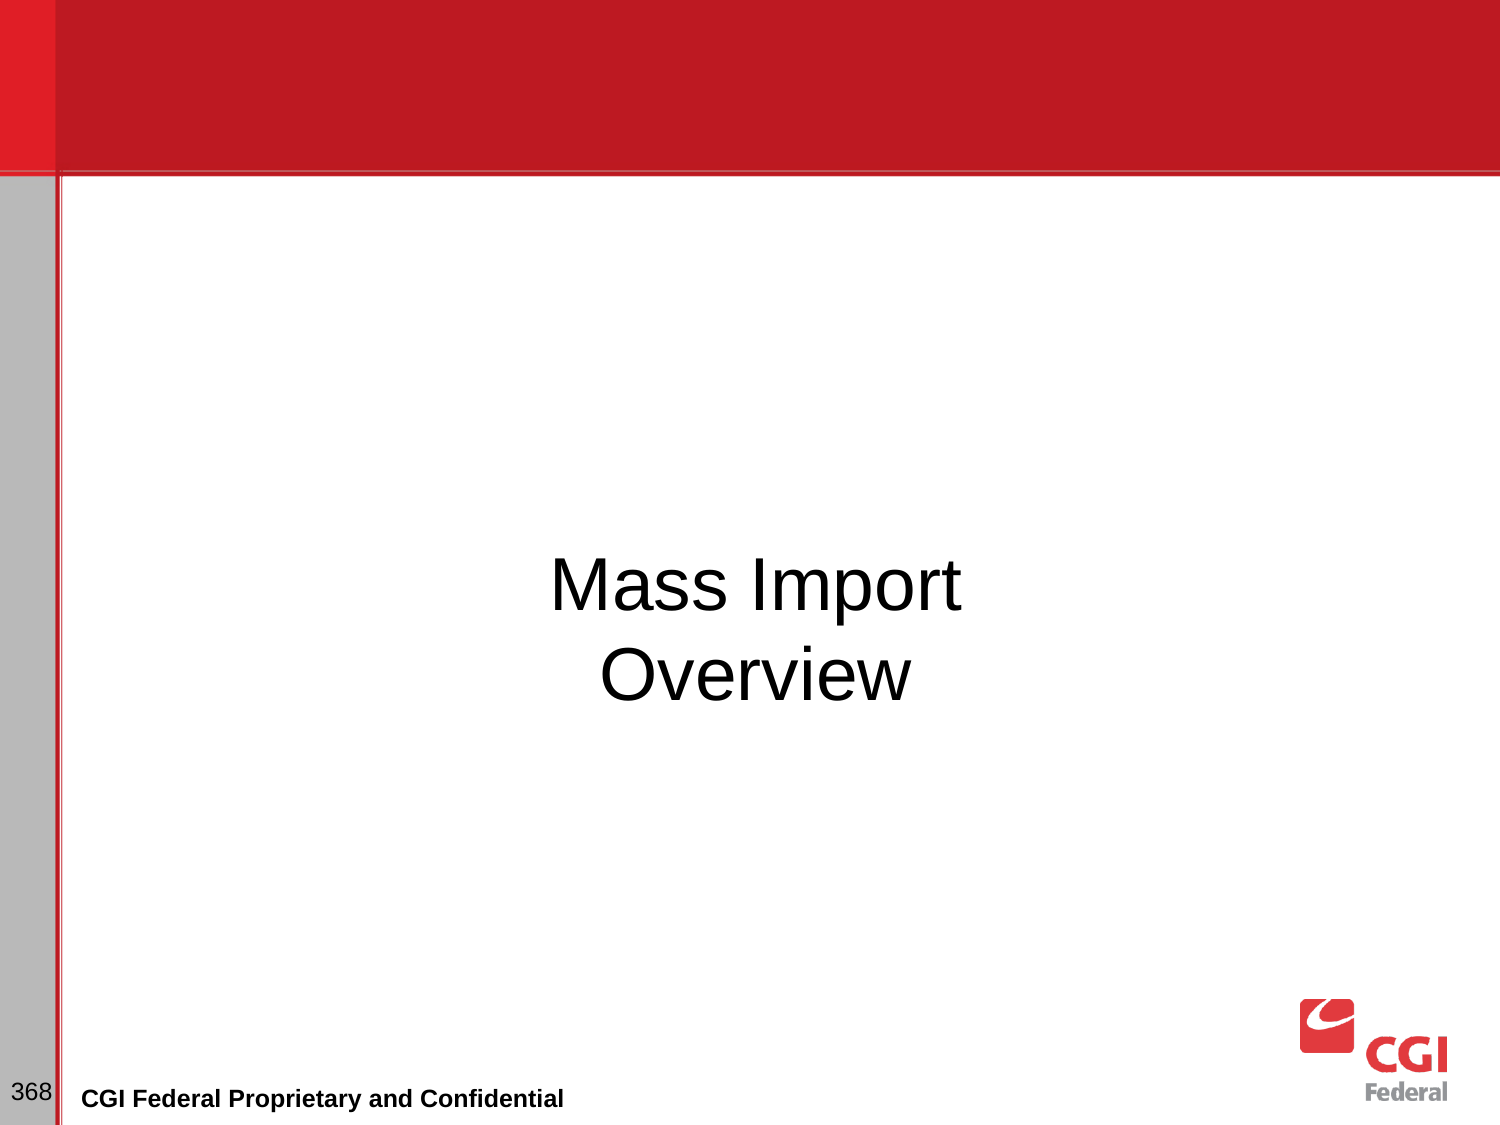

Mass Import
Overview
# Dunning
368
CGI Federal Proprietary and Confidential